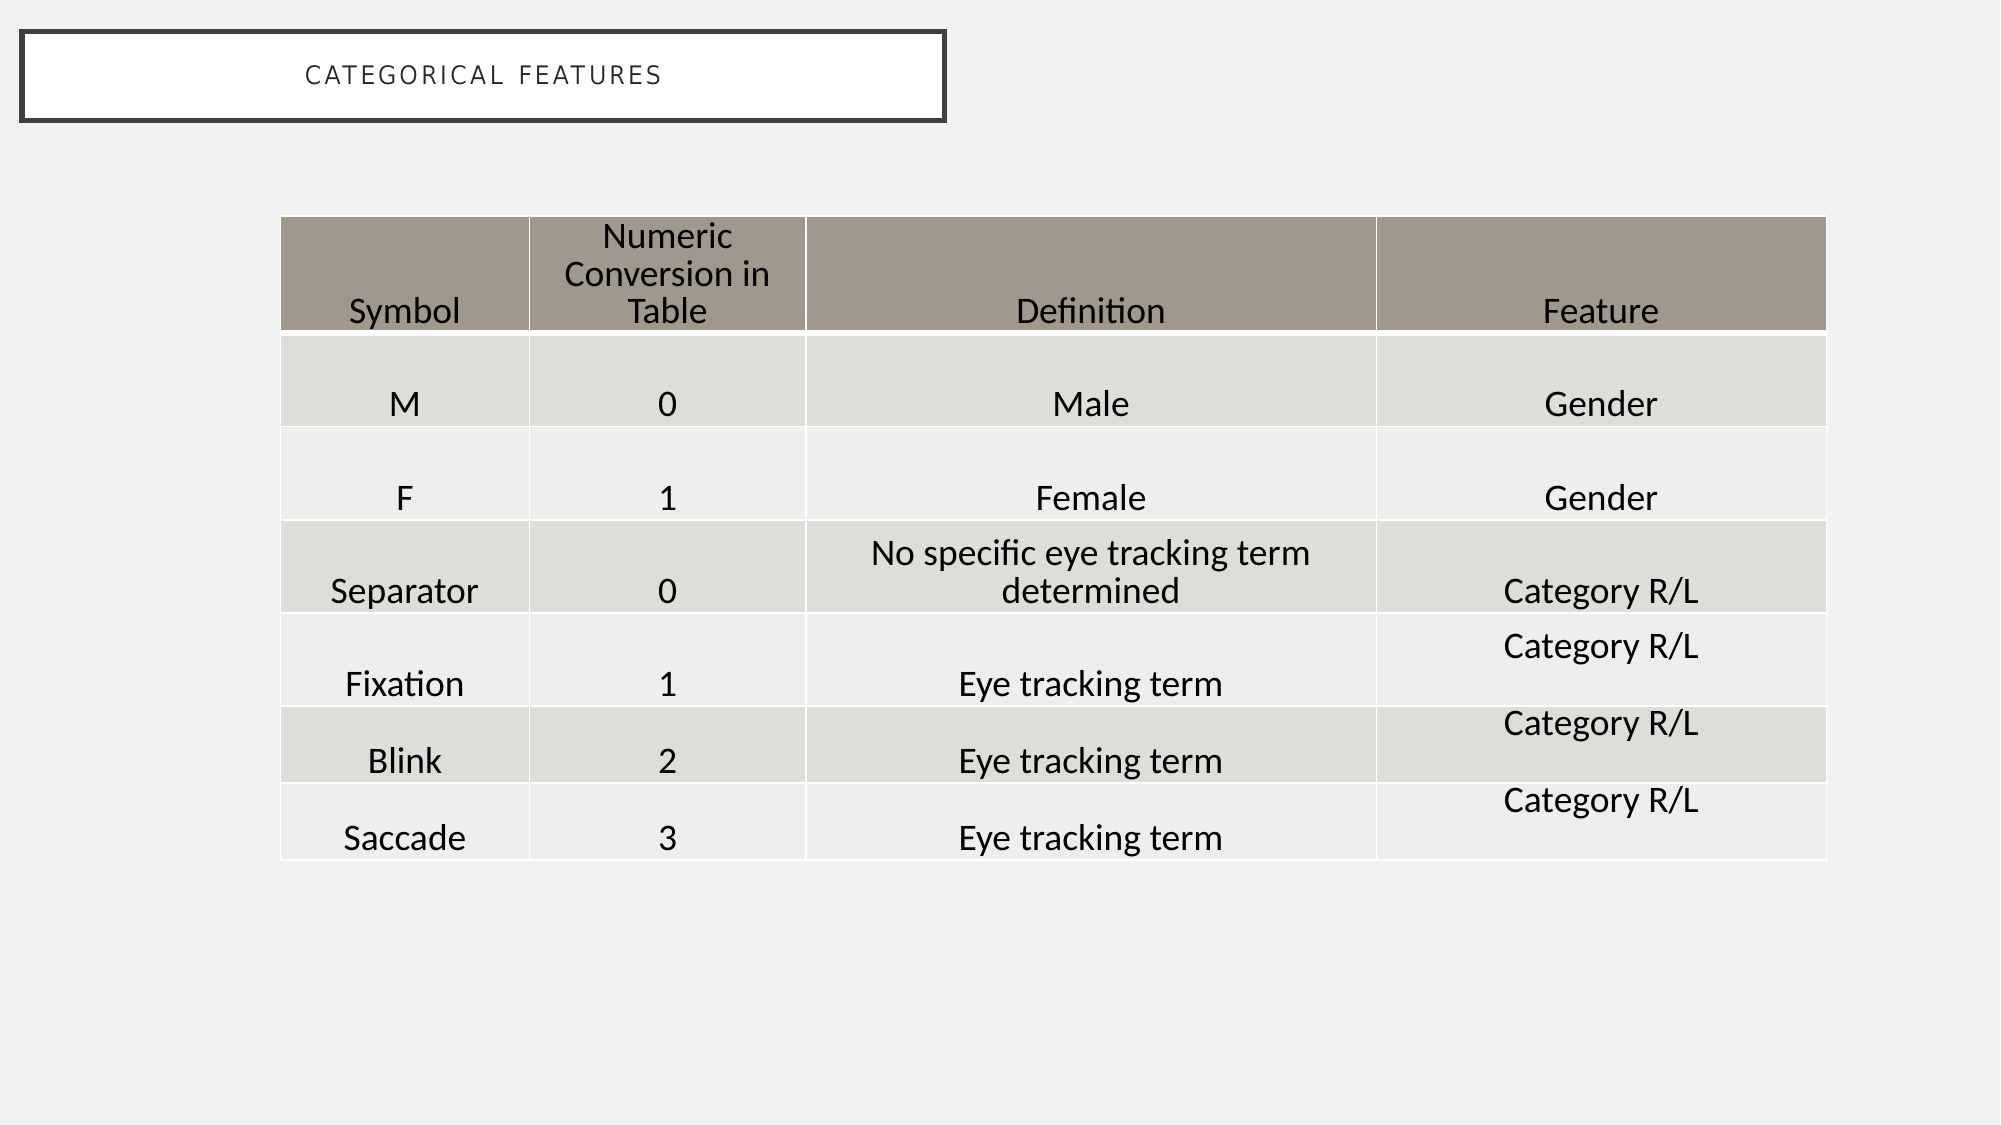

# Categorical Features
| Symbol | Numeric Conversion in Table | Definition | Feature |
| --- | --- | --- | --- |
| M | 0 | Male | Gender |
| F | 1 | Female | Gender |
| Separator | 0 | No specific eye tracking term determined | Category R/L |
| Fixation | 1 | Eye tracking term | Category R/L |
| Blink | 2 | Eye tracking term | Category R/L |
| Saccade | 3 | Eye tracking term | Category R/L |